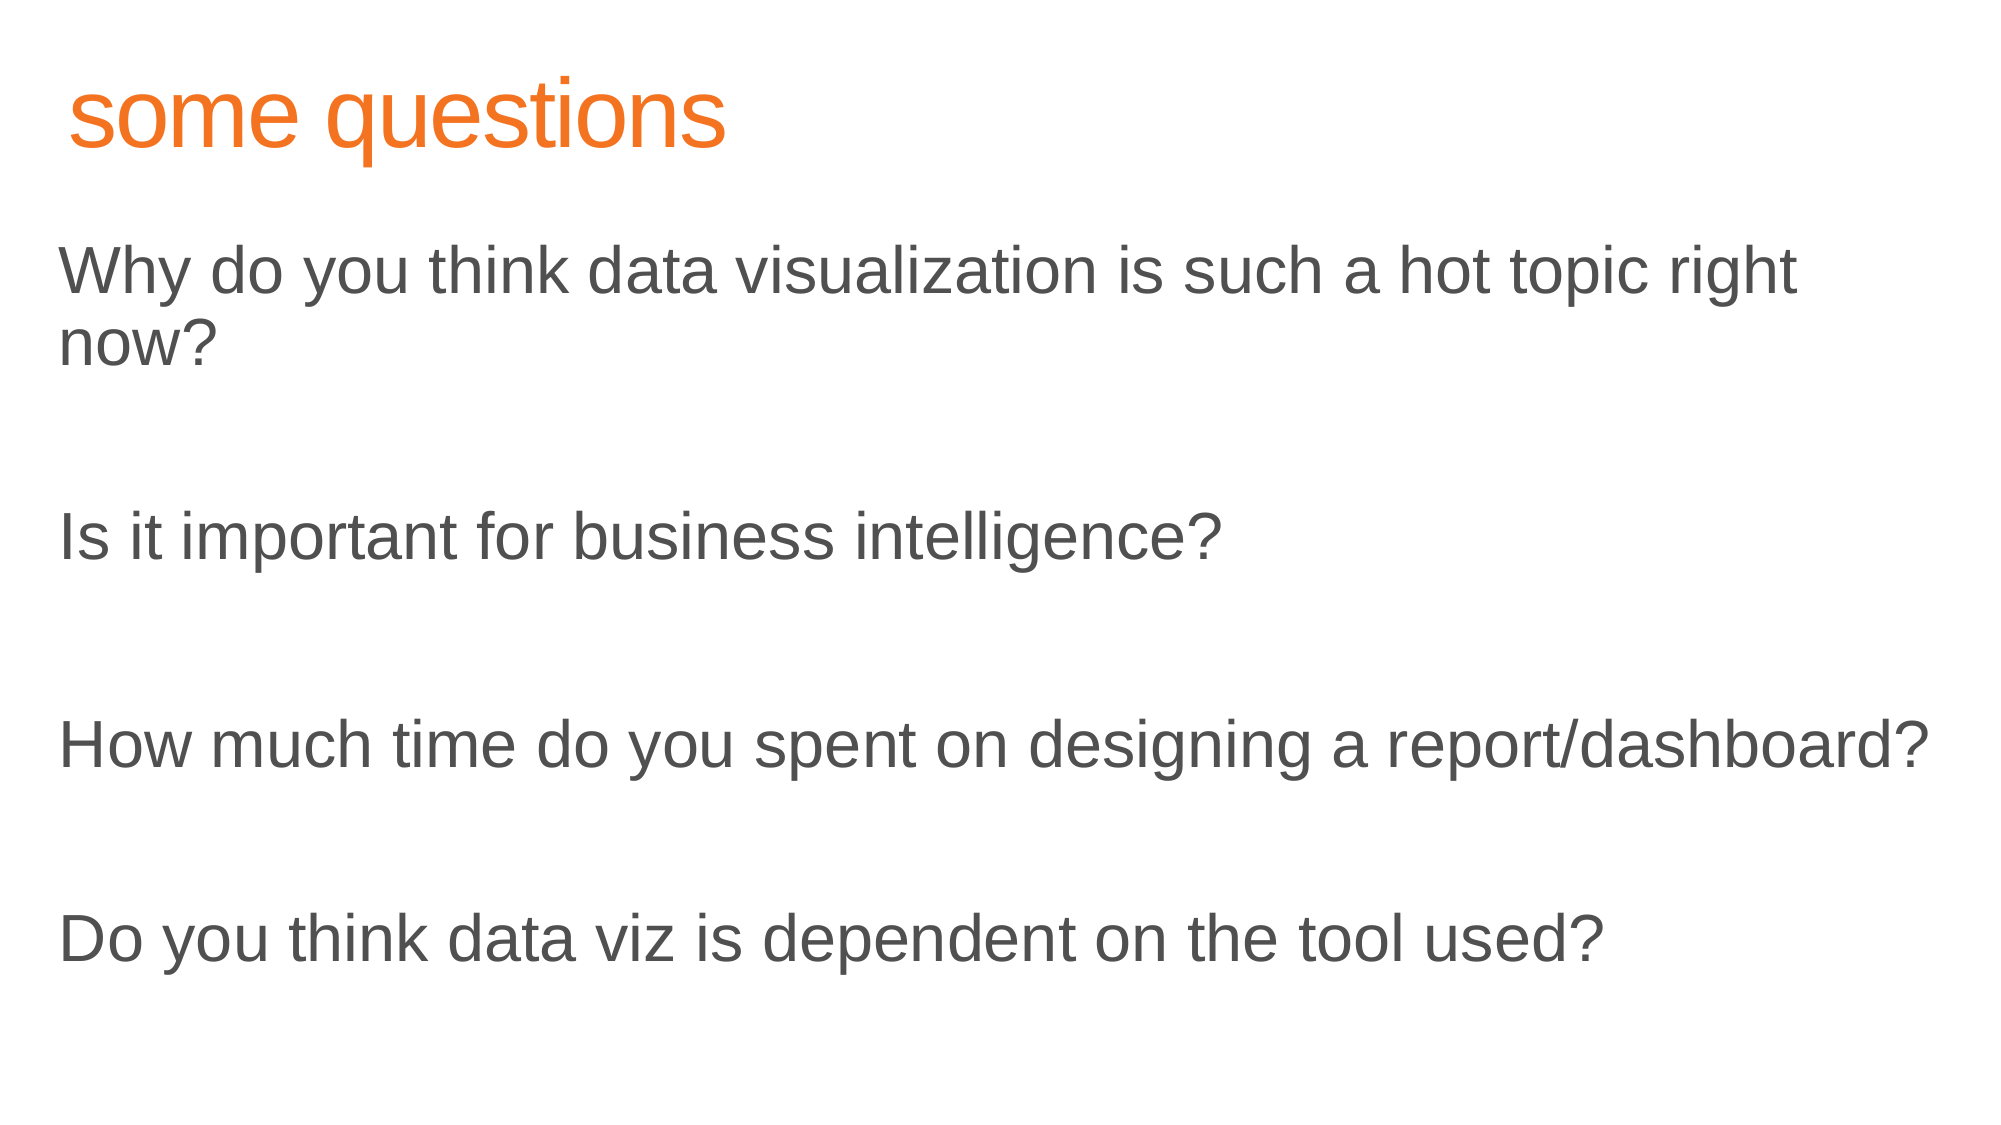

# some questions

Why do you think data visualization is such a hot topic right now?

Is it important for business intelligence?

How much time do you spent on designing a report/dashboard?

Do you think data viz is dependent on the tool used?